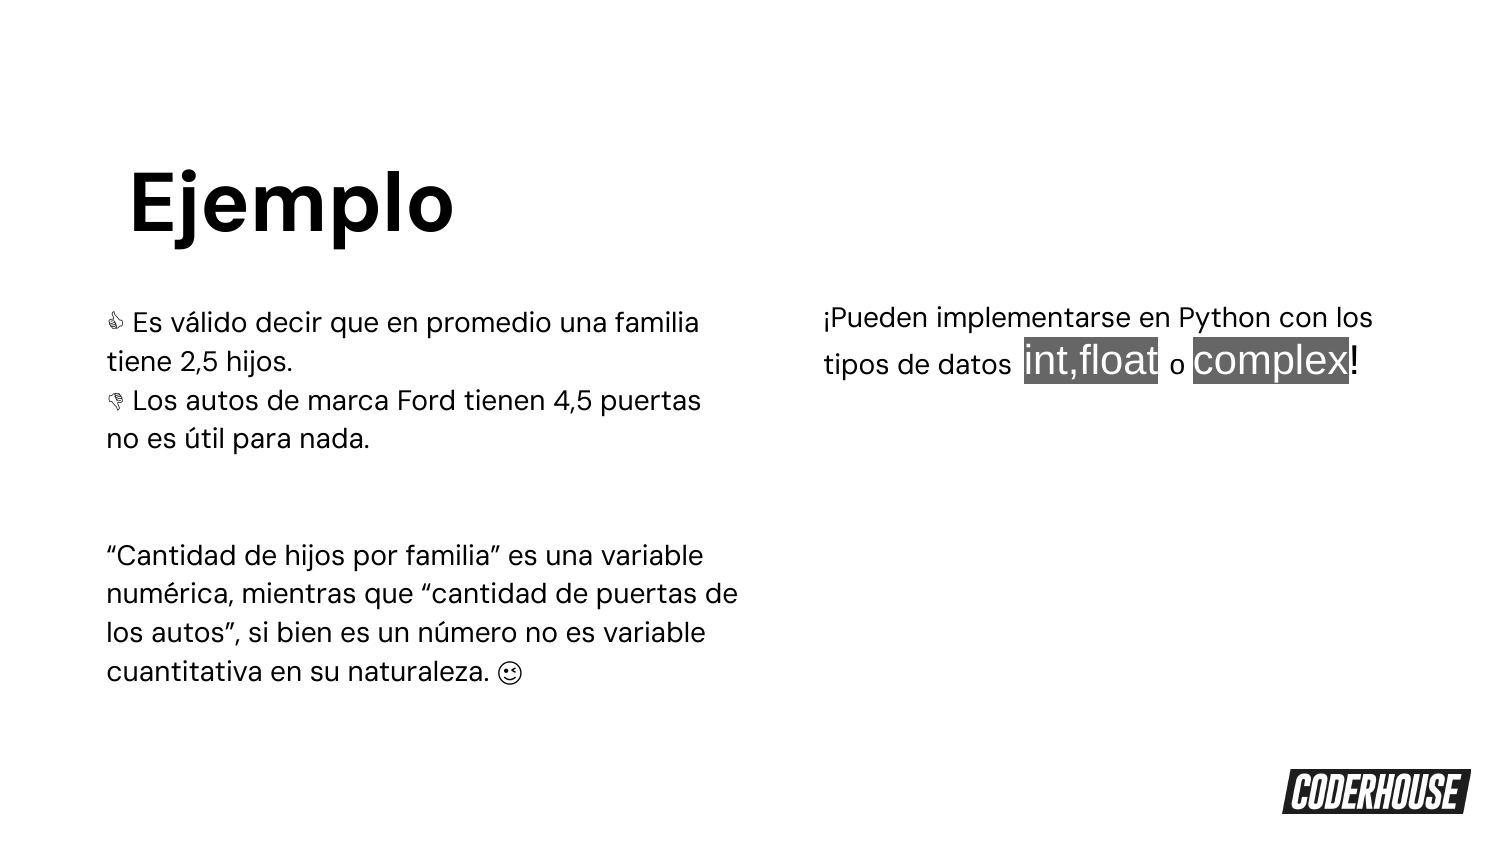

Ejemplo
👍 Es válido decir que en promedio una familia tiene 2,5 hijos.
👎 Los autos de marca Ford tienen 4,5 puertas no es útil para nada.

“Cantidad de hijos por familia” es una variable numérica, mientras que “cantidad de puertas de los autos”, si bien es un número no es variable cuantitativa en su naturaleza. 😉

¡Pueden implementarse en Python con los tipos de datos int,float o complex!